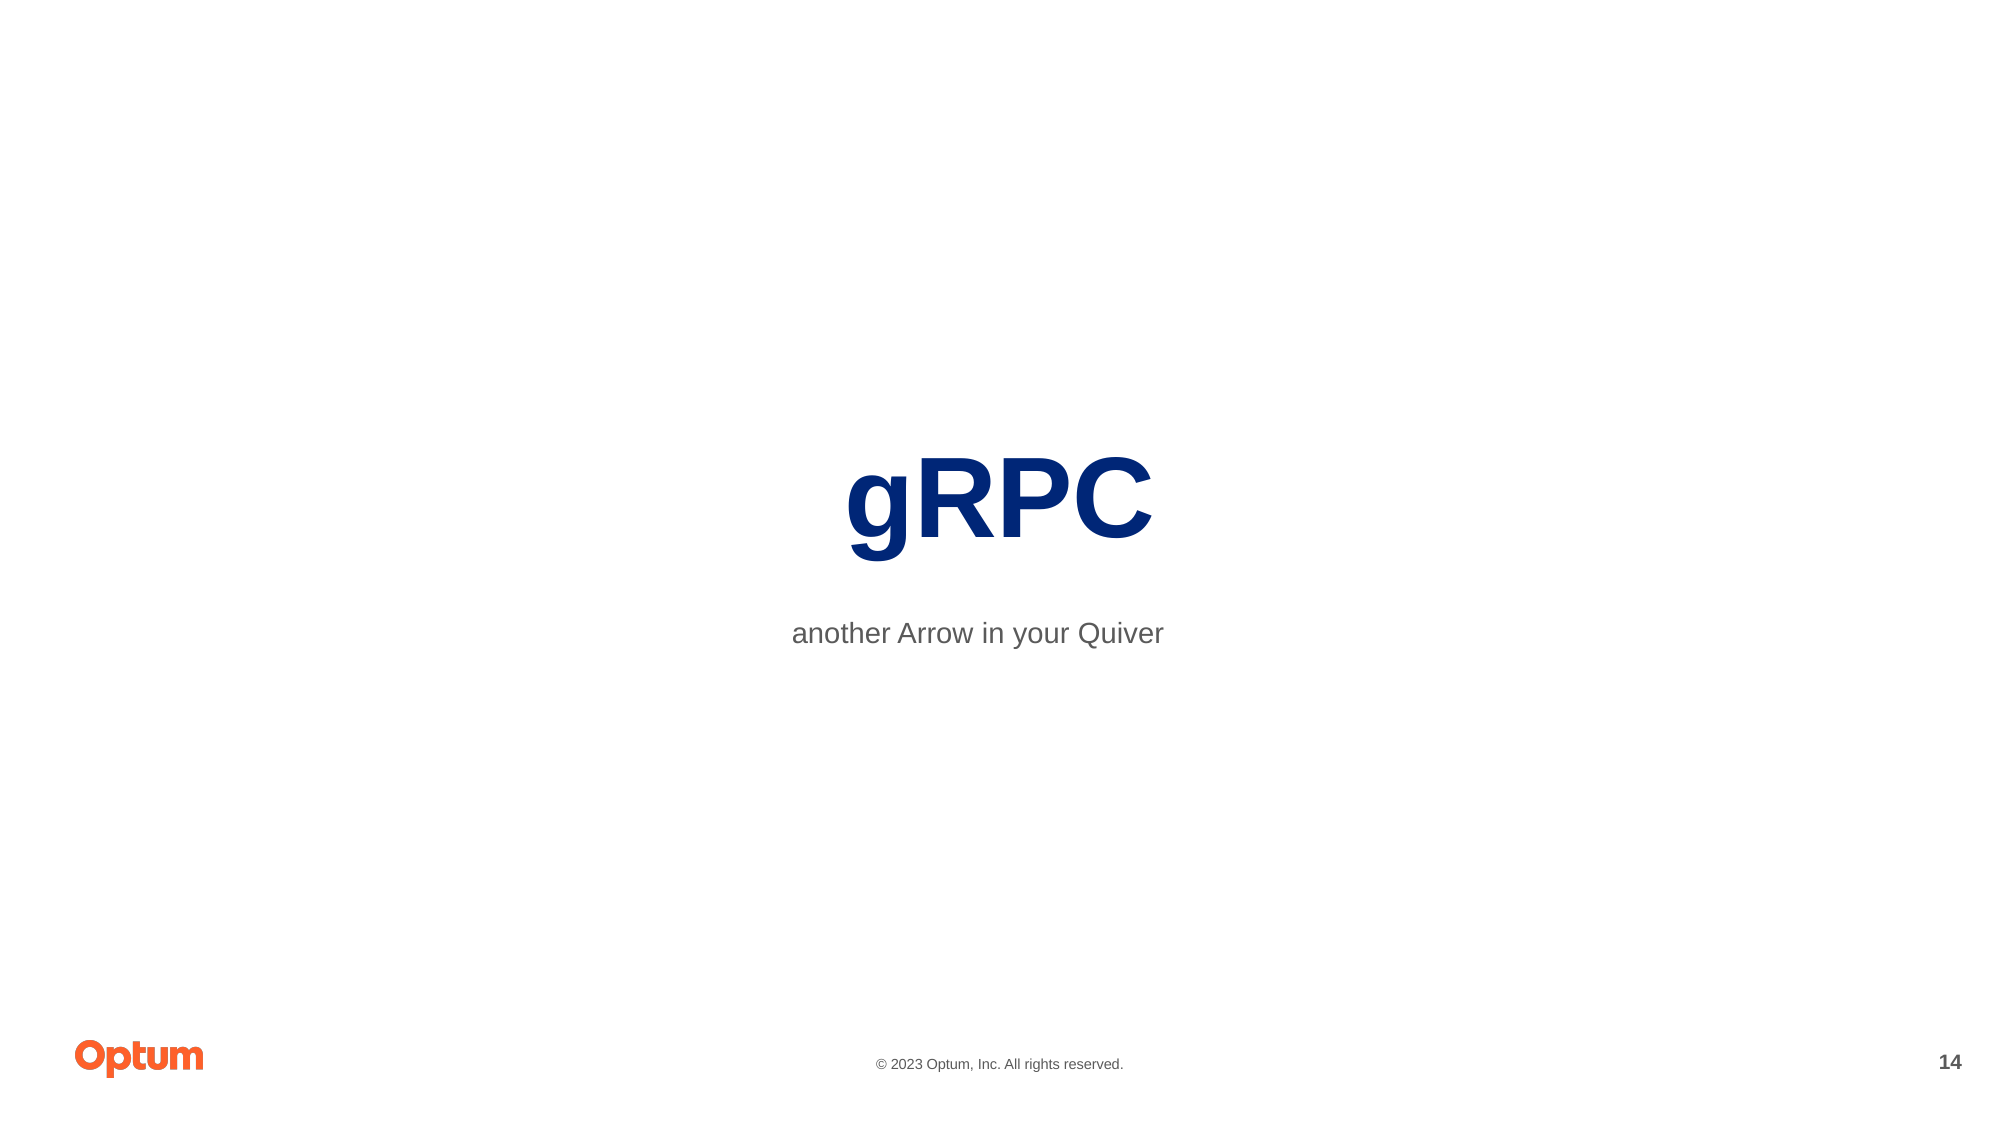

# gRPC
another Arrow in your Quiver